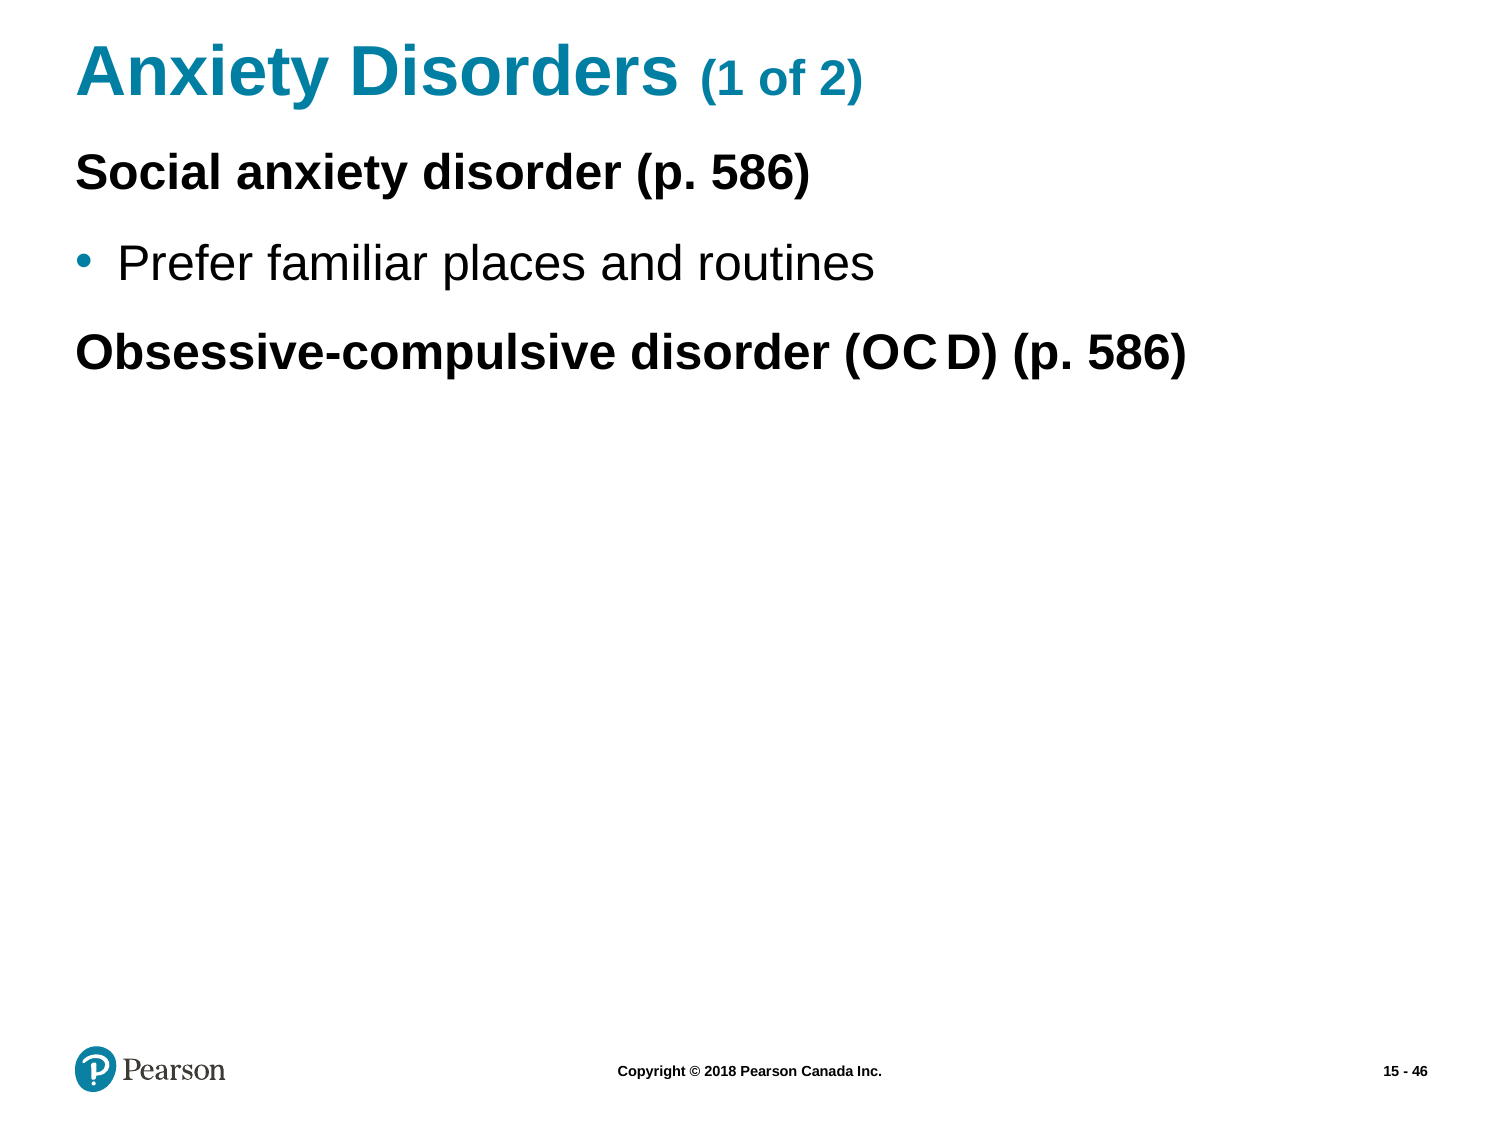

# Anxiety Disorders (1 of 2)
Social anxiety disorder (p. 586)
Prefer familiar places and routines
Obsessive-compulsive disorder (O C D) (p. 586)